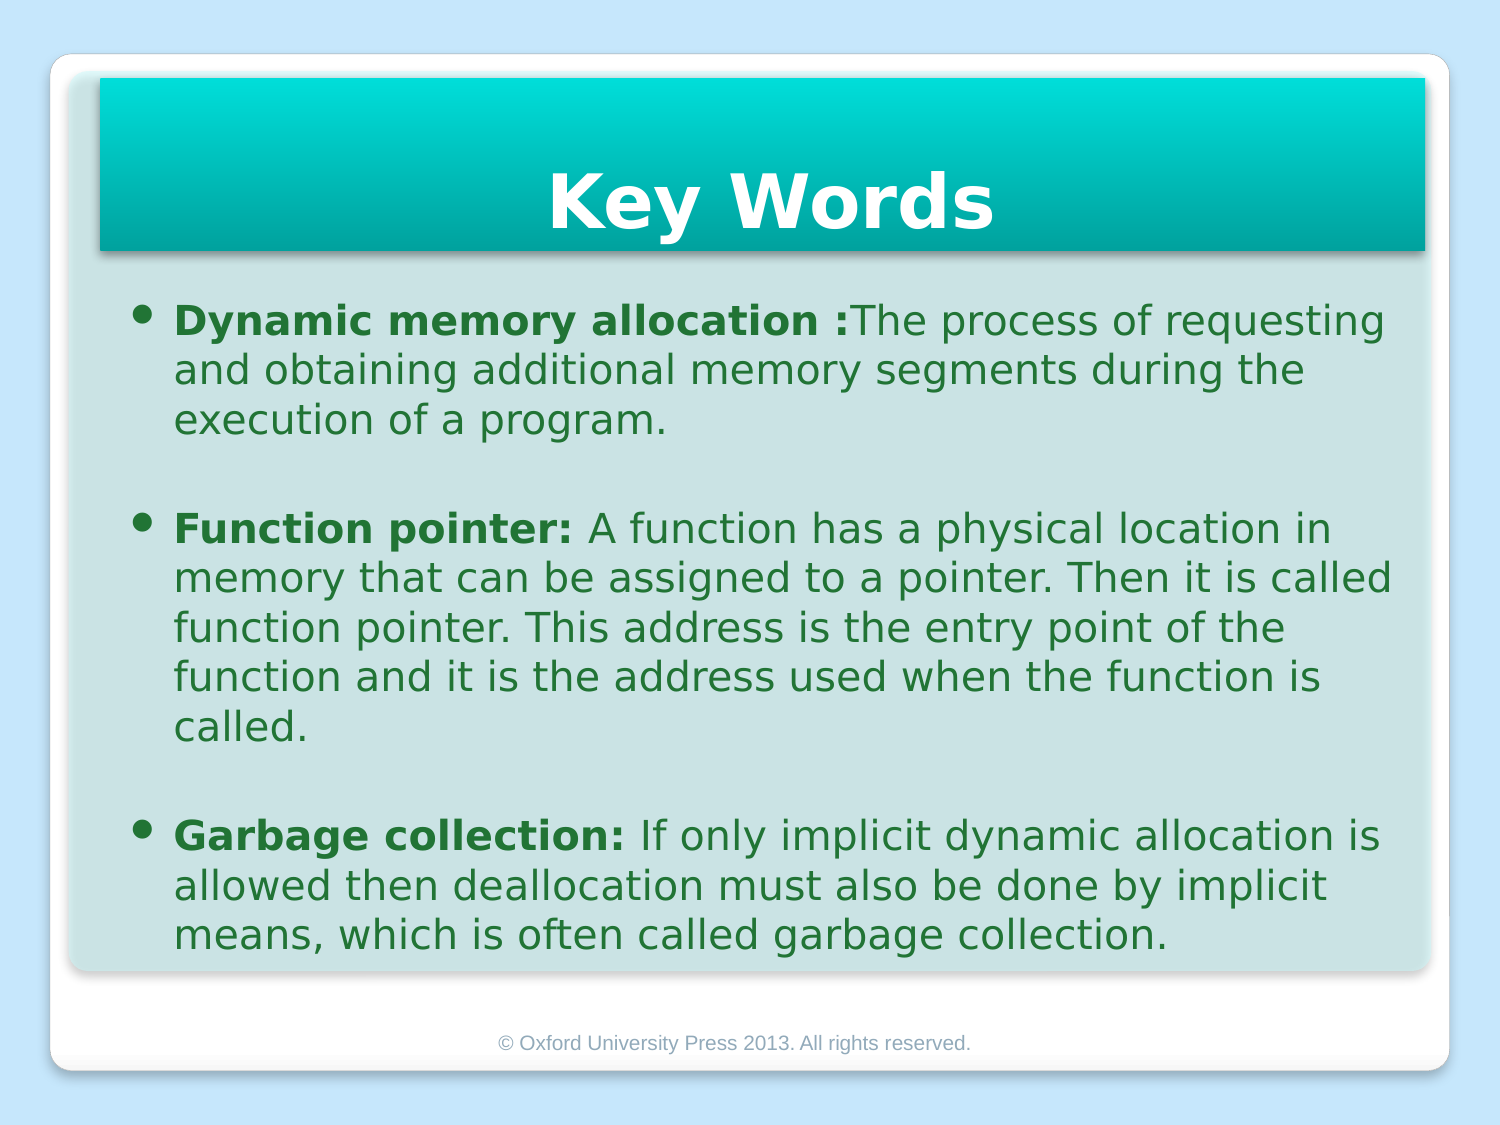

# Key Words
Dynamic memory allocation :The process of requesting and obtaining additional memory segments during the execution of a program.

Function pointer: A function has a physical location in memory that can be assigned to a pointer. Then it is called function pointer. This address is the entry point of the function and it is the address used when the function is called.

Garbage collection: If only implicit dynamic allocation is allowed then deallocation must also be done by implicit means, which is often called garbage collection.
© Oxford University Press 2013. All rights reserved.